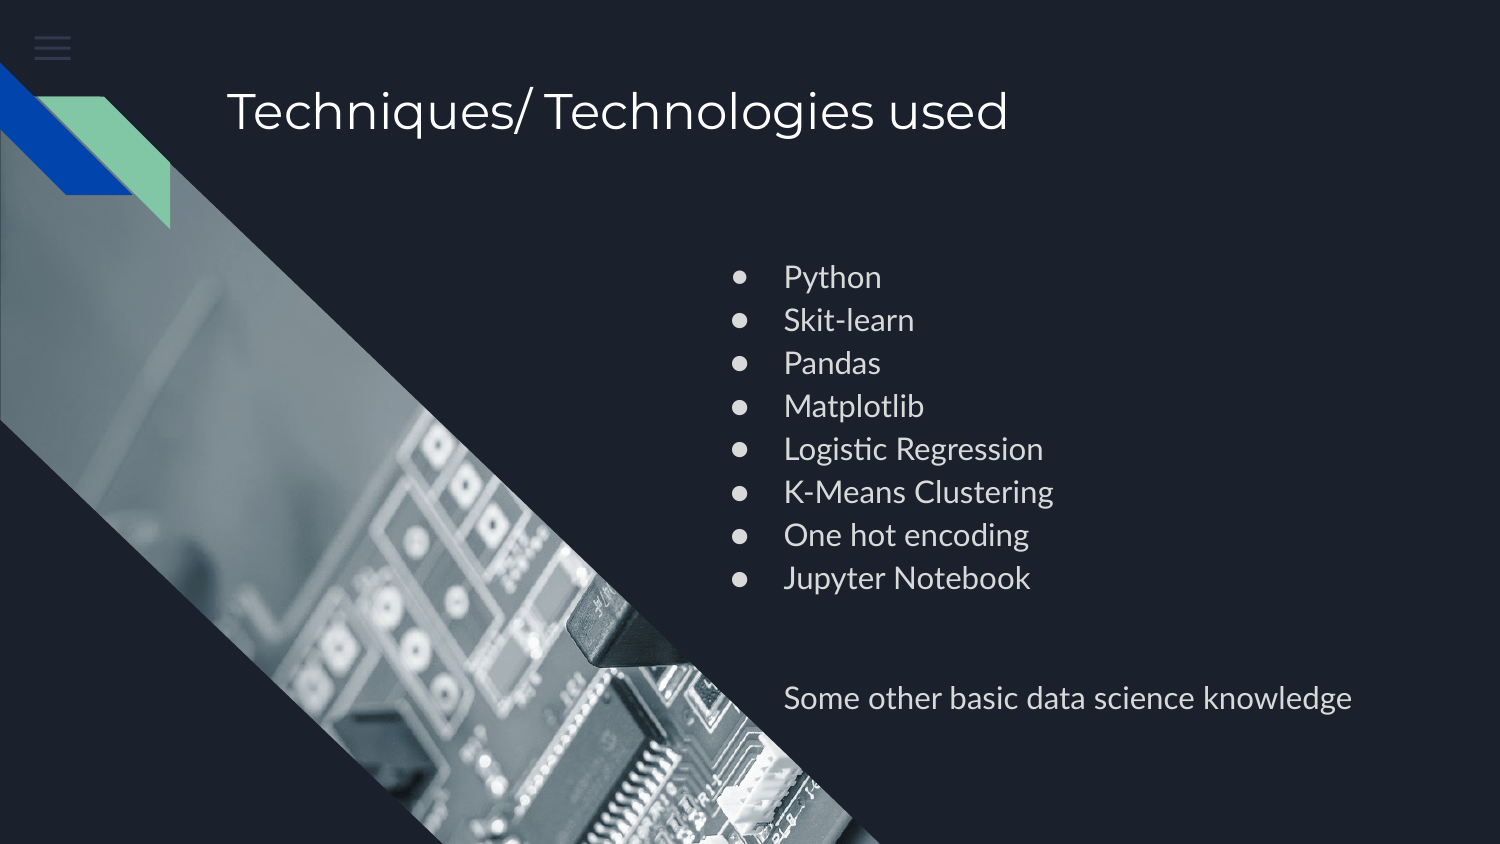

# Techniques/ Technologies used
Python
Skit-learn
Pandas
Matplotlib
Logistic Regression
K-Means Clustering
One hot encoding
Jupyter Notebook

Some other basic data science knowledge